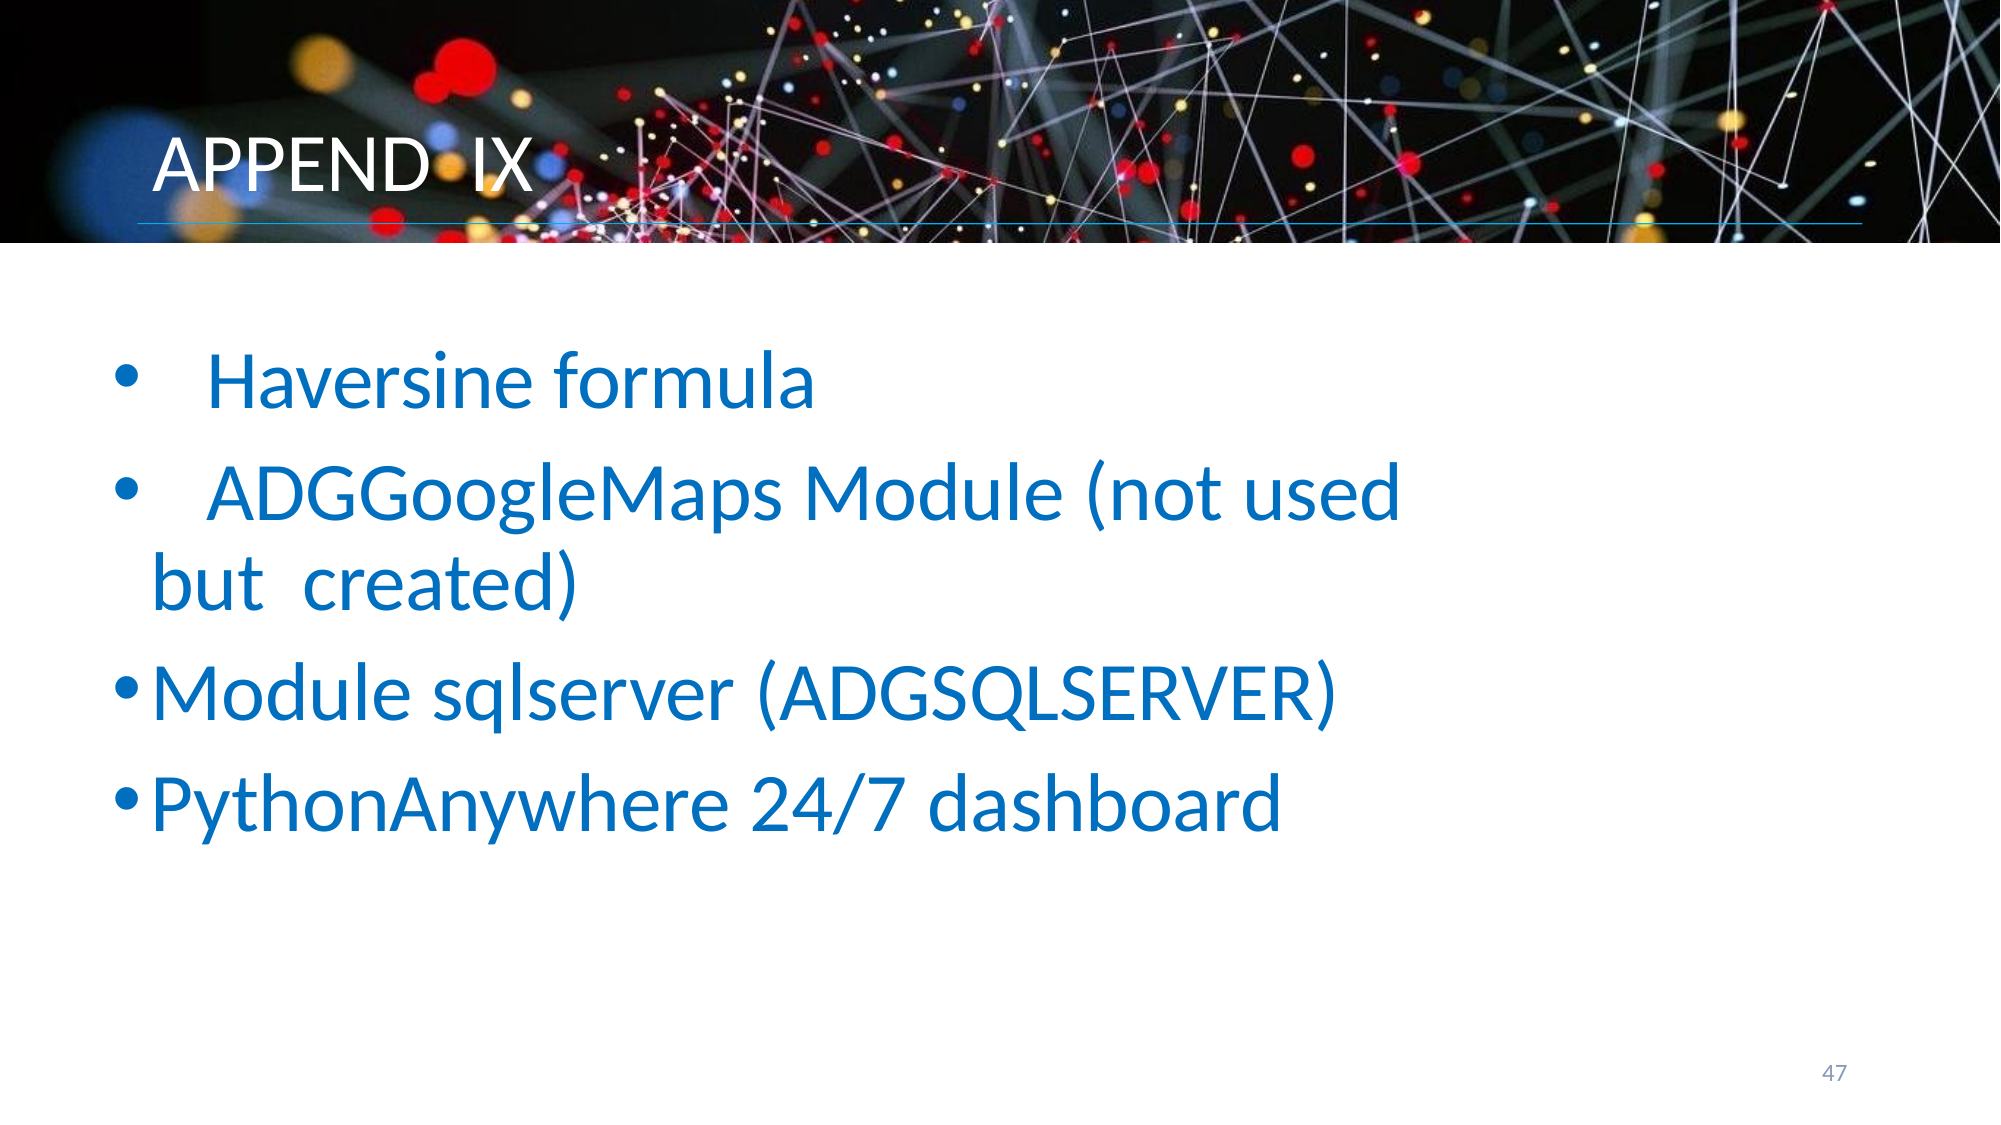

APPEND  IX

Appendix
Haversine formula
   ADGGoogleMaps Module (not used         but  created)
Module sqlserver (ADGSQLSERVER)
PythonAnywhere 24/7 dashboard
47